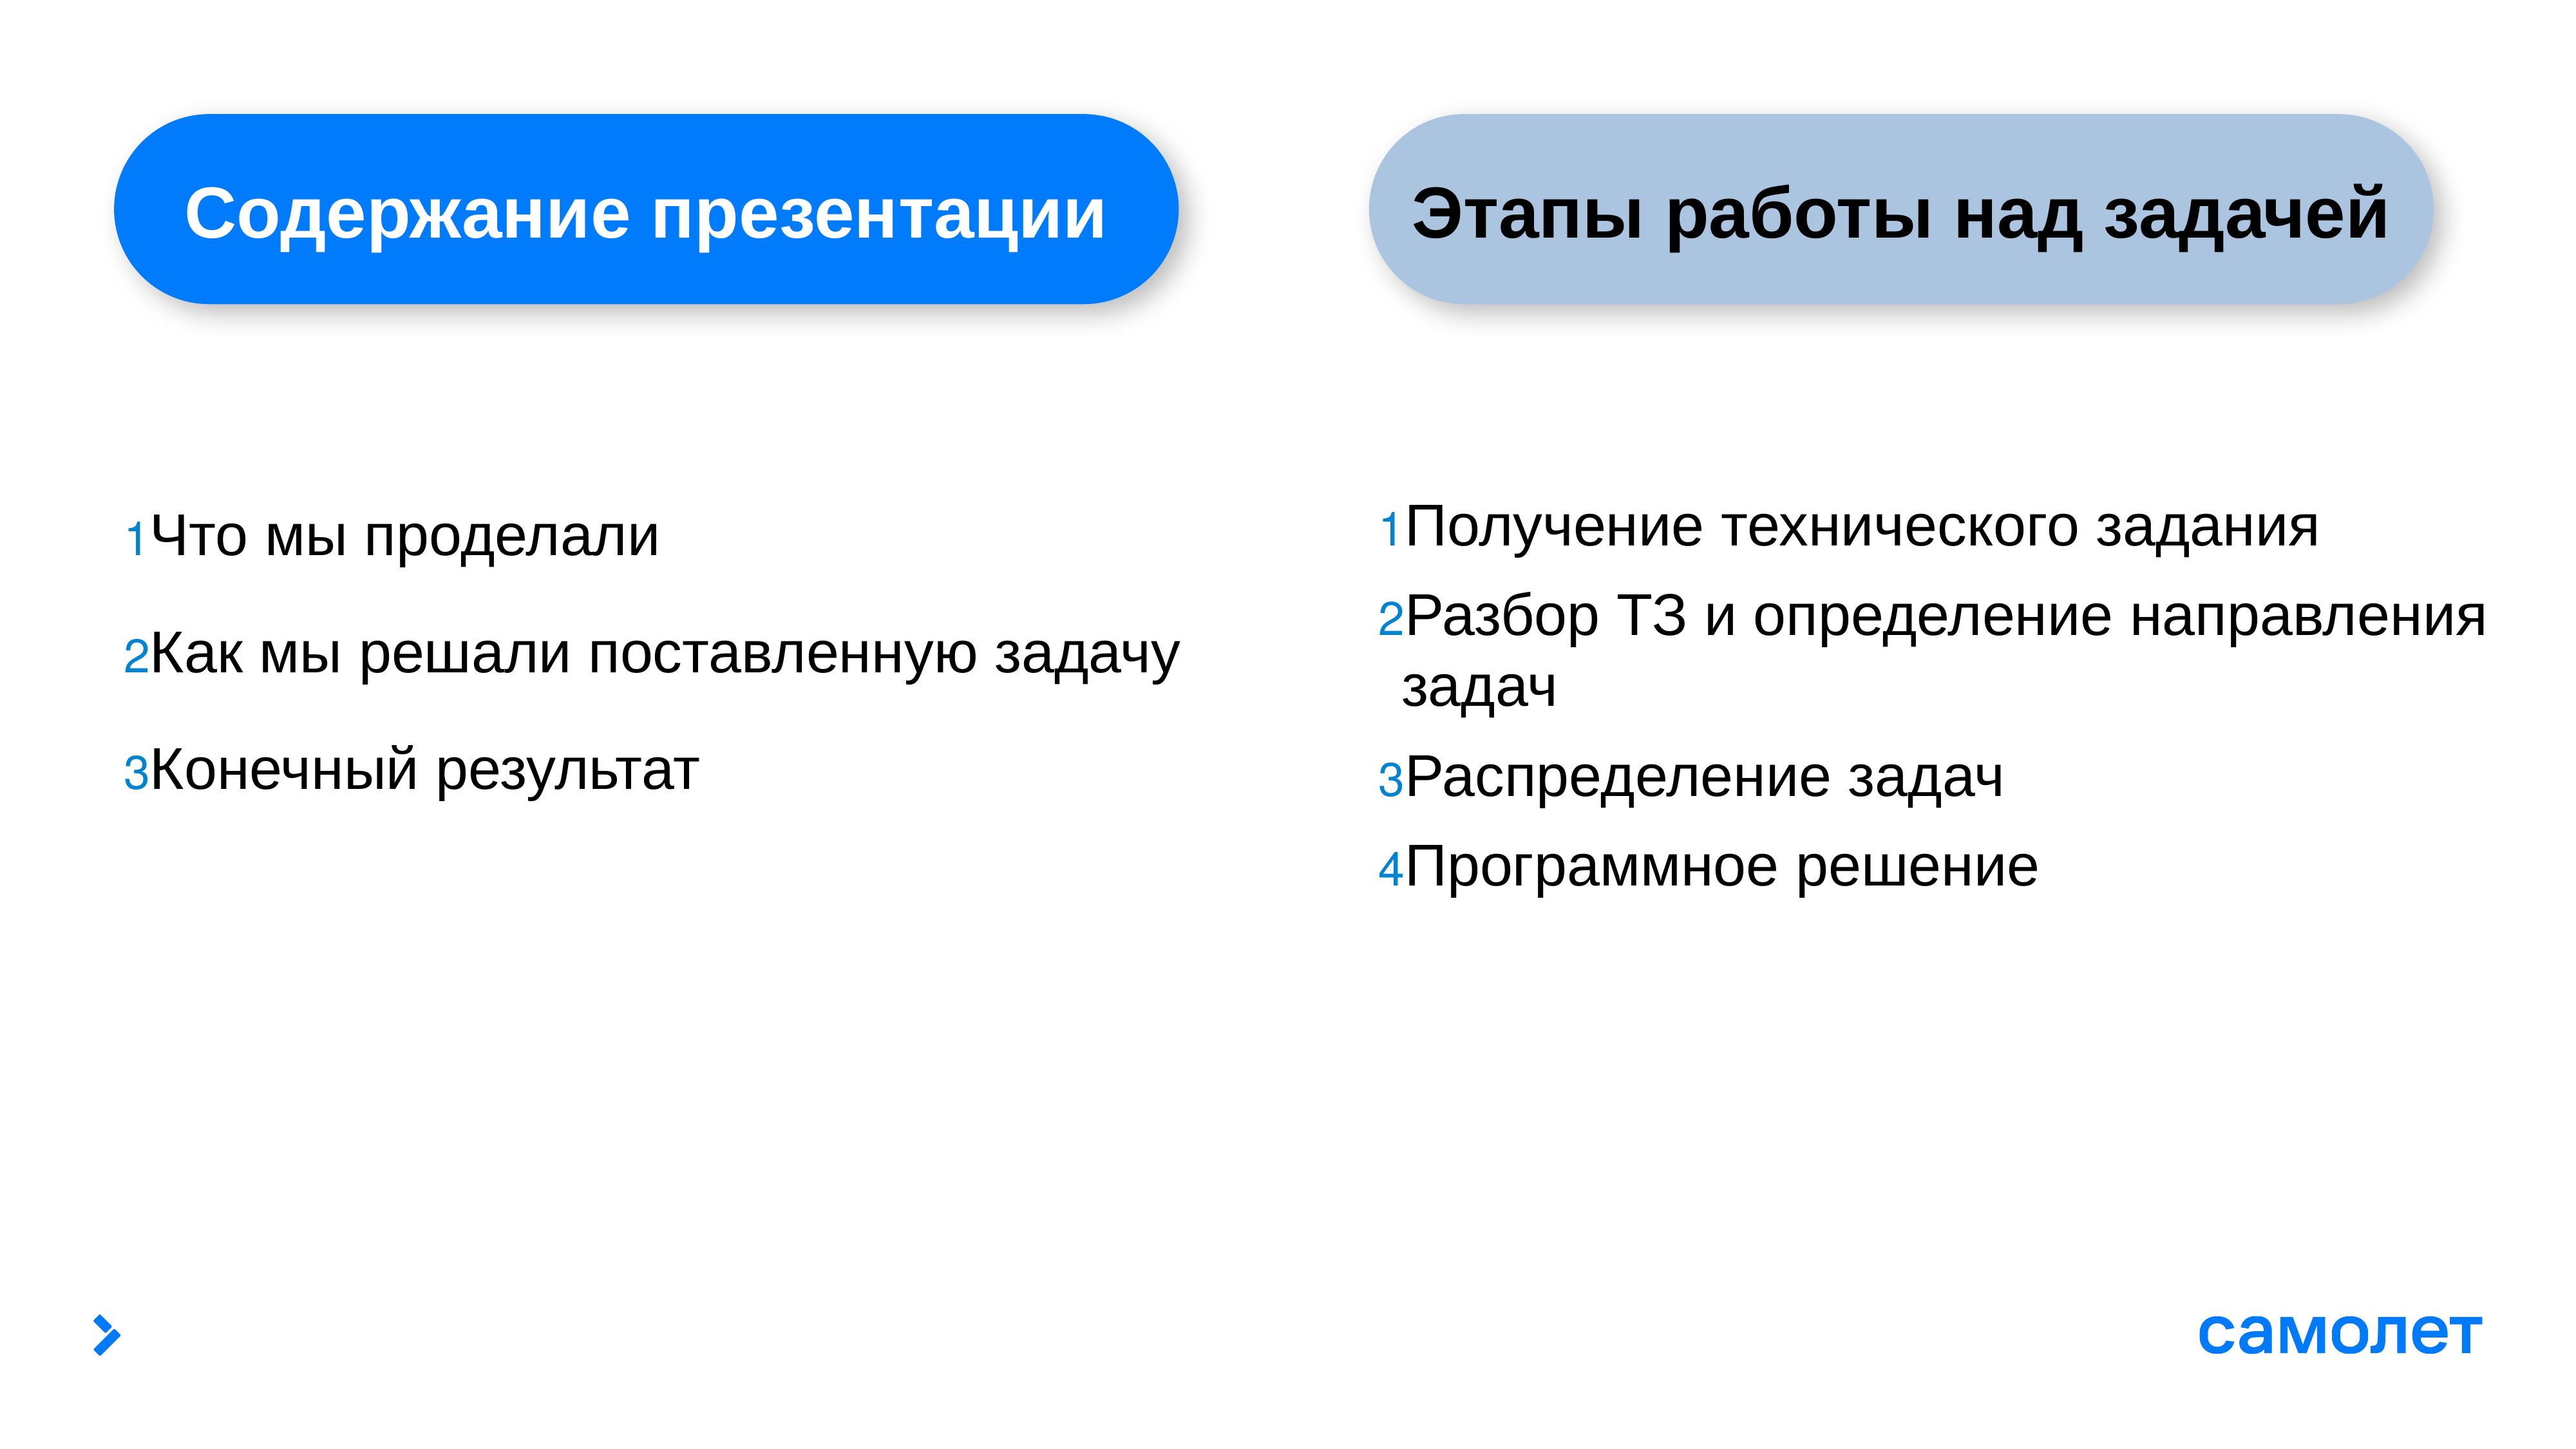

Содержание презентации
Этапы работы над задачей
Что мы проделали
Как мы решали поставленную задачу
Конечный результат

Получение технического задания
Разбор ТЗ и определение направления задач
Распределение задач
Программное решение